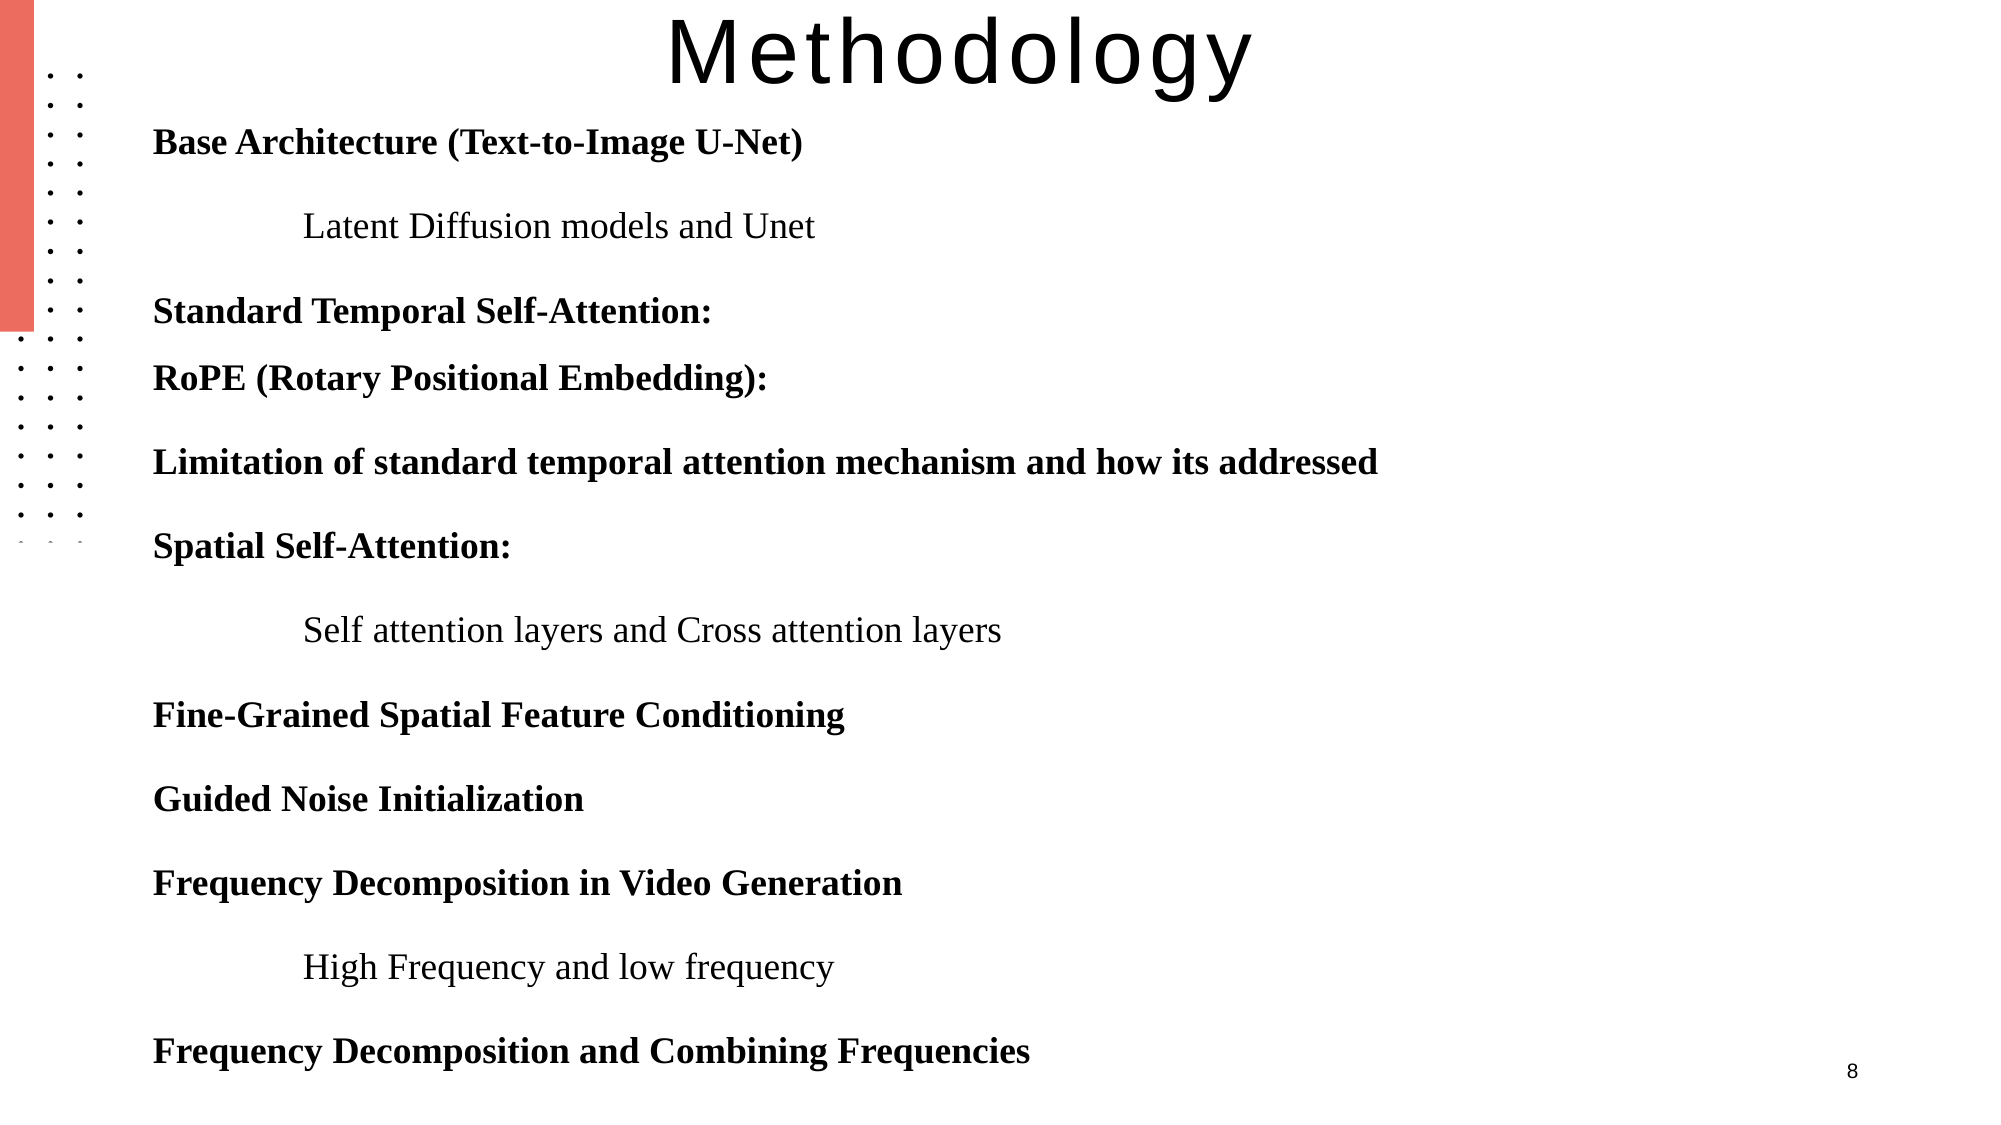

Methodology
Base Architecture (Text-to-Image U-Net)
	Latent Diffusion models and Unet
Standard Temporal Self-Attention:
RoPE (Rotary Positional Embedding):
Limitation of standard temporal attention mechanism and how its addressed
Spatial Self-Attention:
	Self attention layers and Cross attention layers
Fine-Grained Spatial Feature Conditioning
Guided Noise Initialization
Frequency Decomposition in Video Generation
	High Frequency and low frequency
Frequency Decomposition and Combining Frequencies

8